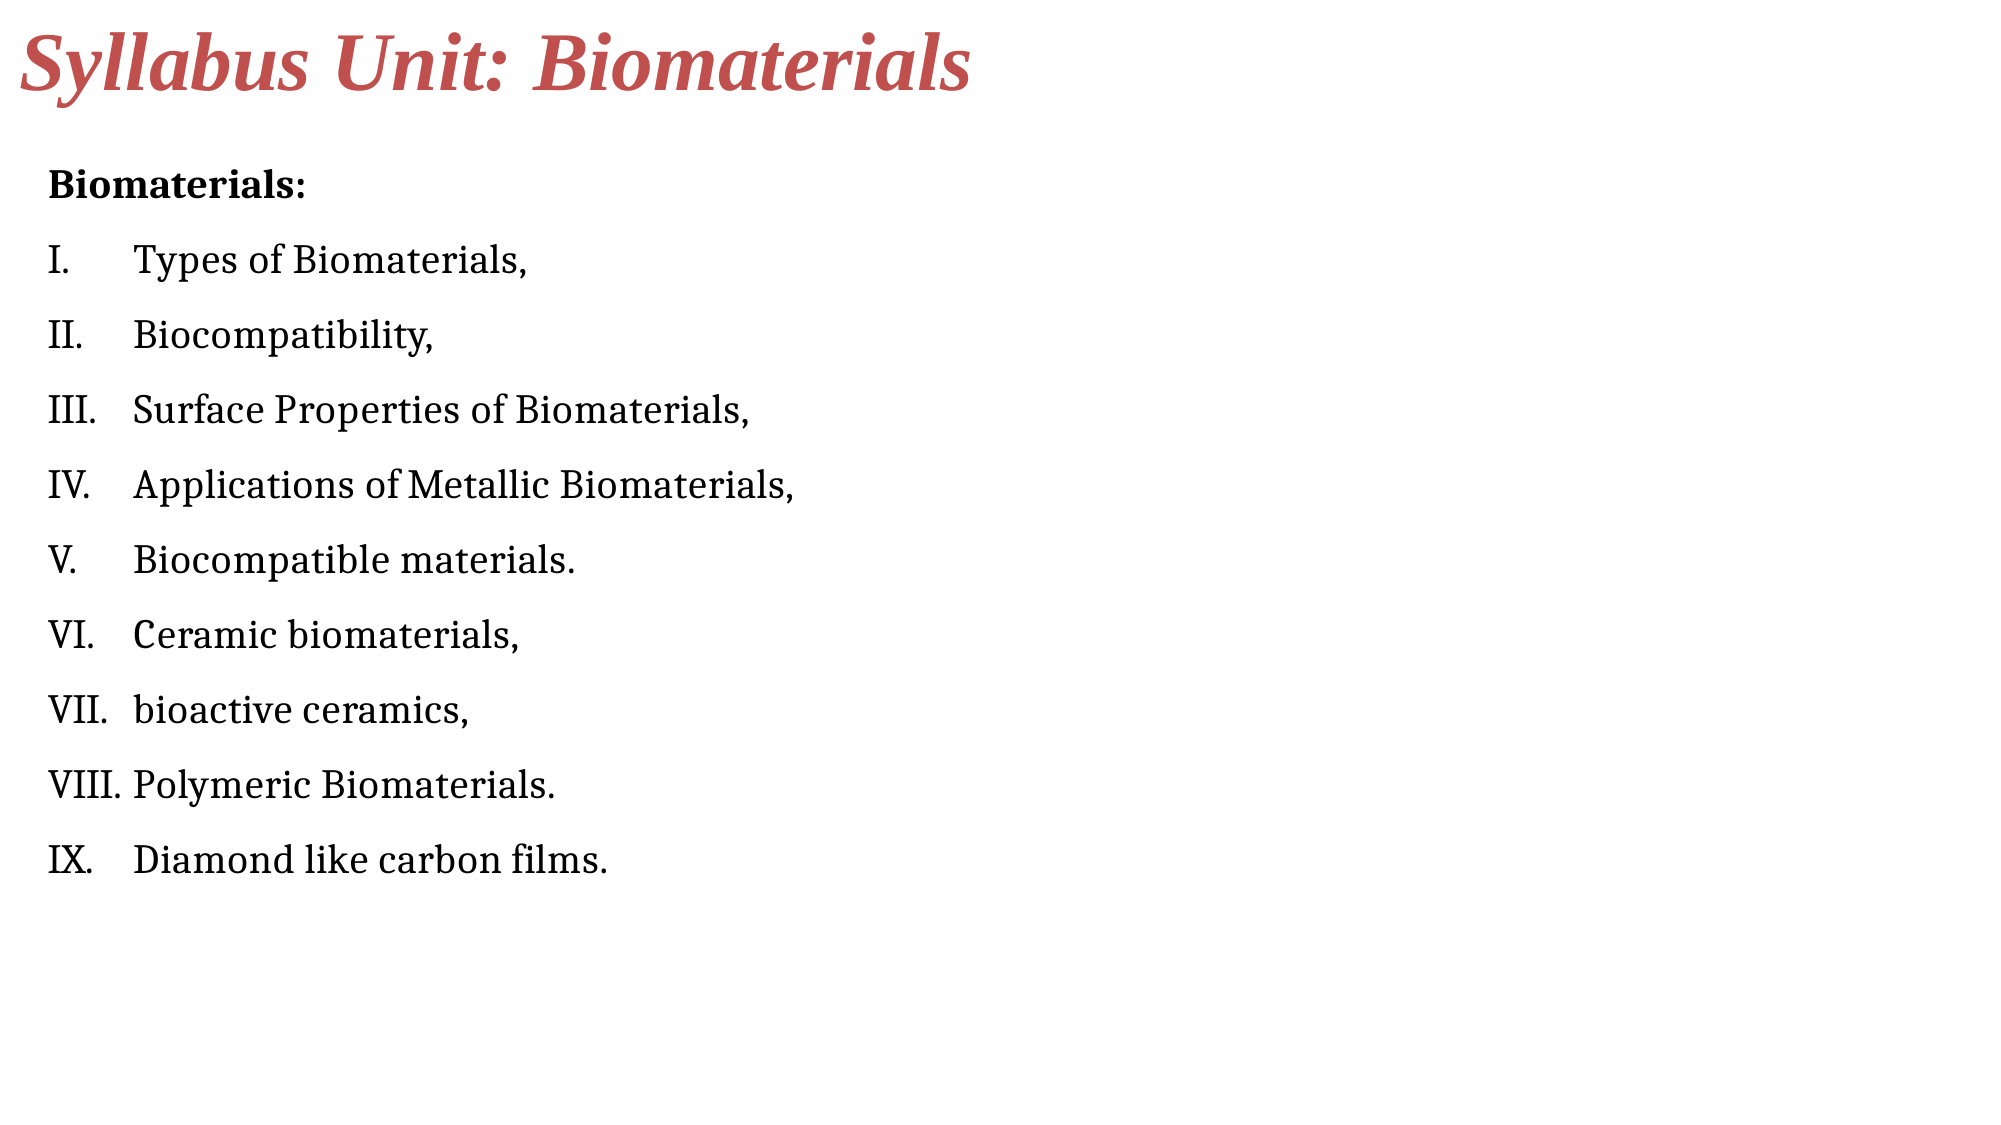

Syllabus Unit: Biomaterials
Biomaterials:
Types of Biomaterials,
Biocompatibility,
Surface Properties of Biomaterials,
Applications of Metallic Biomaterials,
Biocompatible materials.
Ceramic biomaterials,
bioactive ceramics,
Polymeric Biomaterials.
Diamond like carbon films.